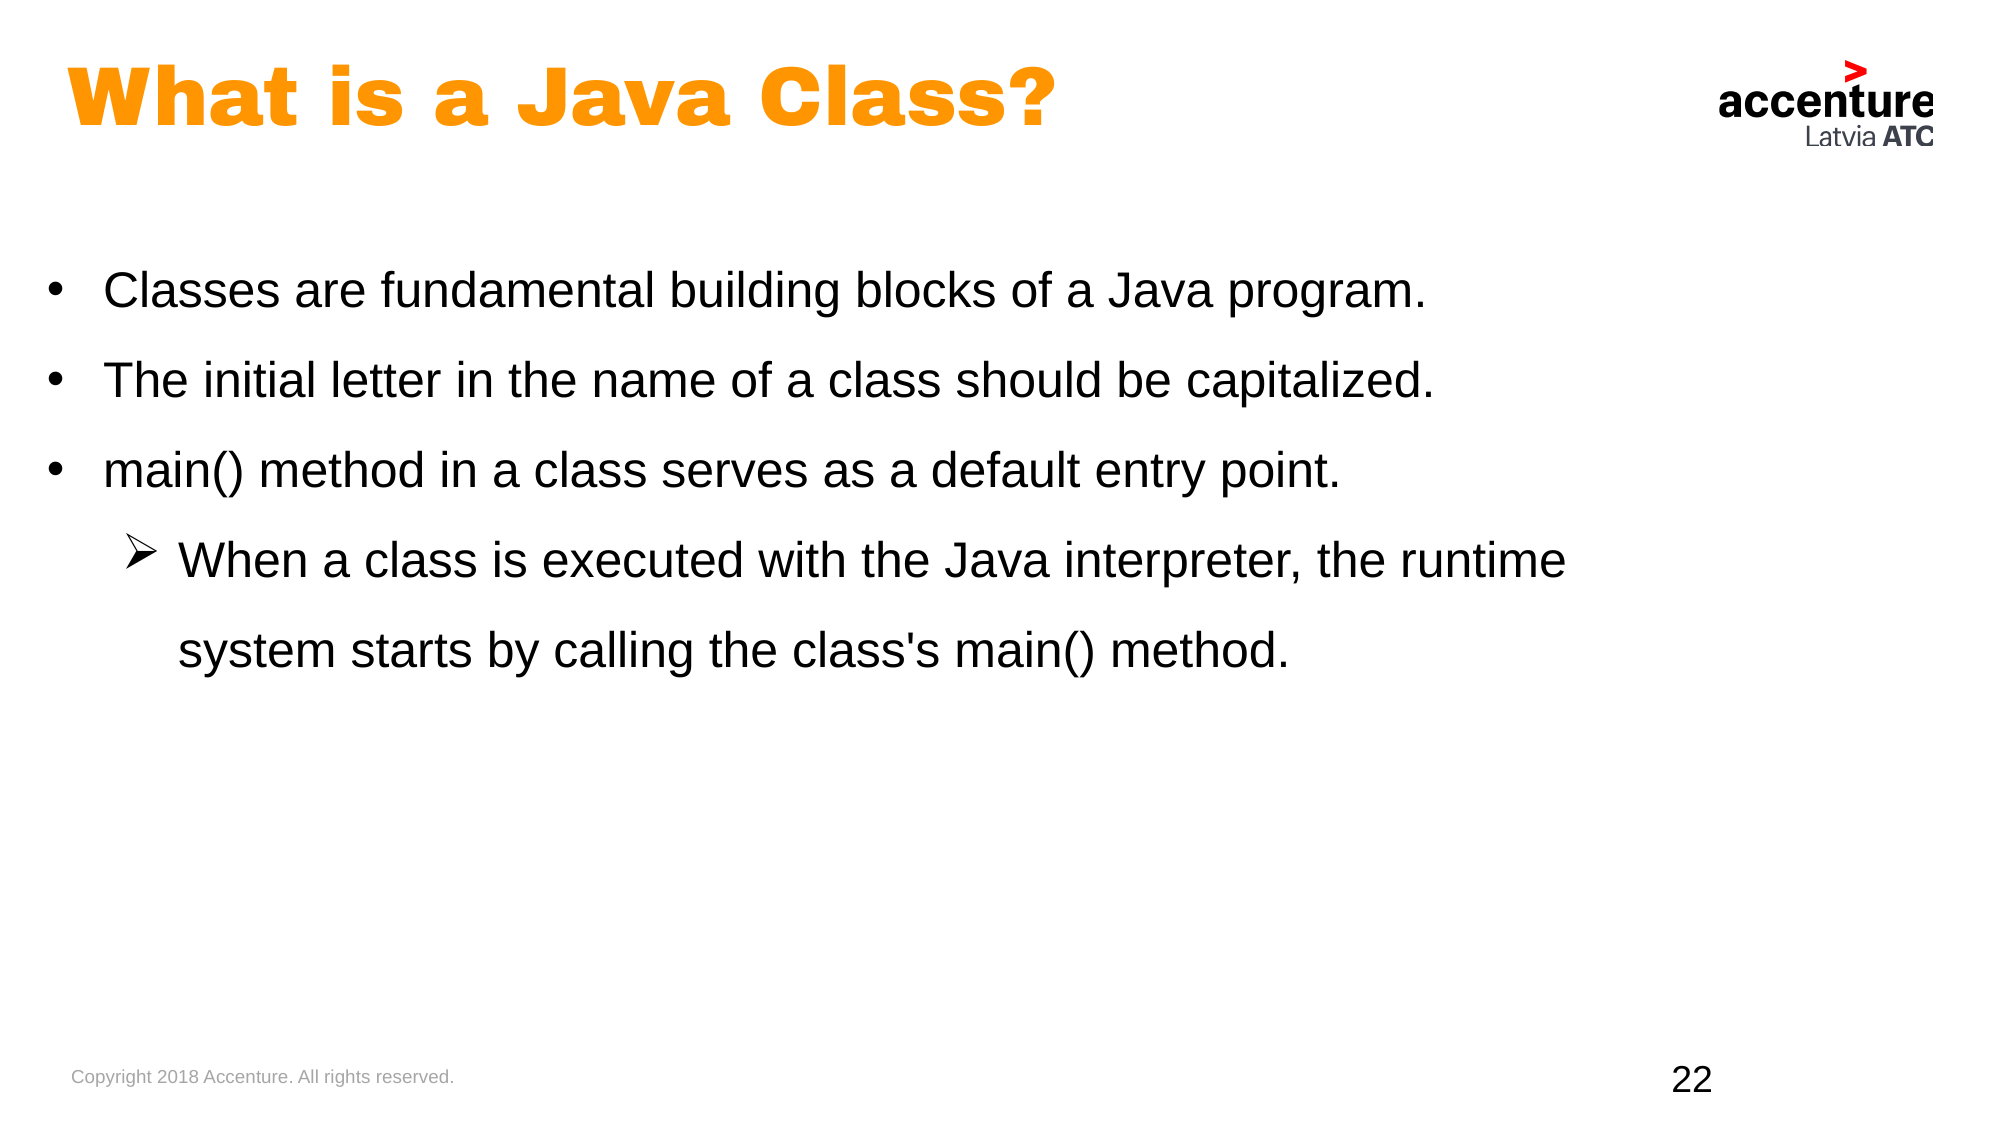

What is a Java Class?

Classes are fundamental building blocks of a Java program.
The initial letter in the name of a class should be capitalized.
main() method in a class serves as a default entry point.
When a class is executed with the Java interpreter, the runtime system starts by calling the class's main() method.

22